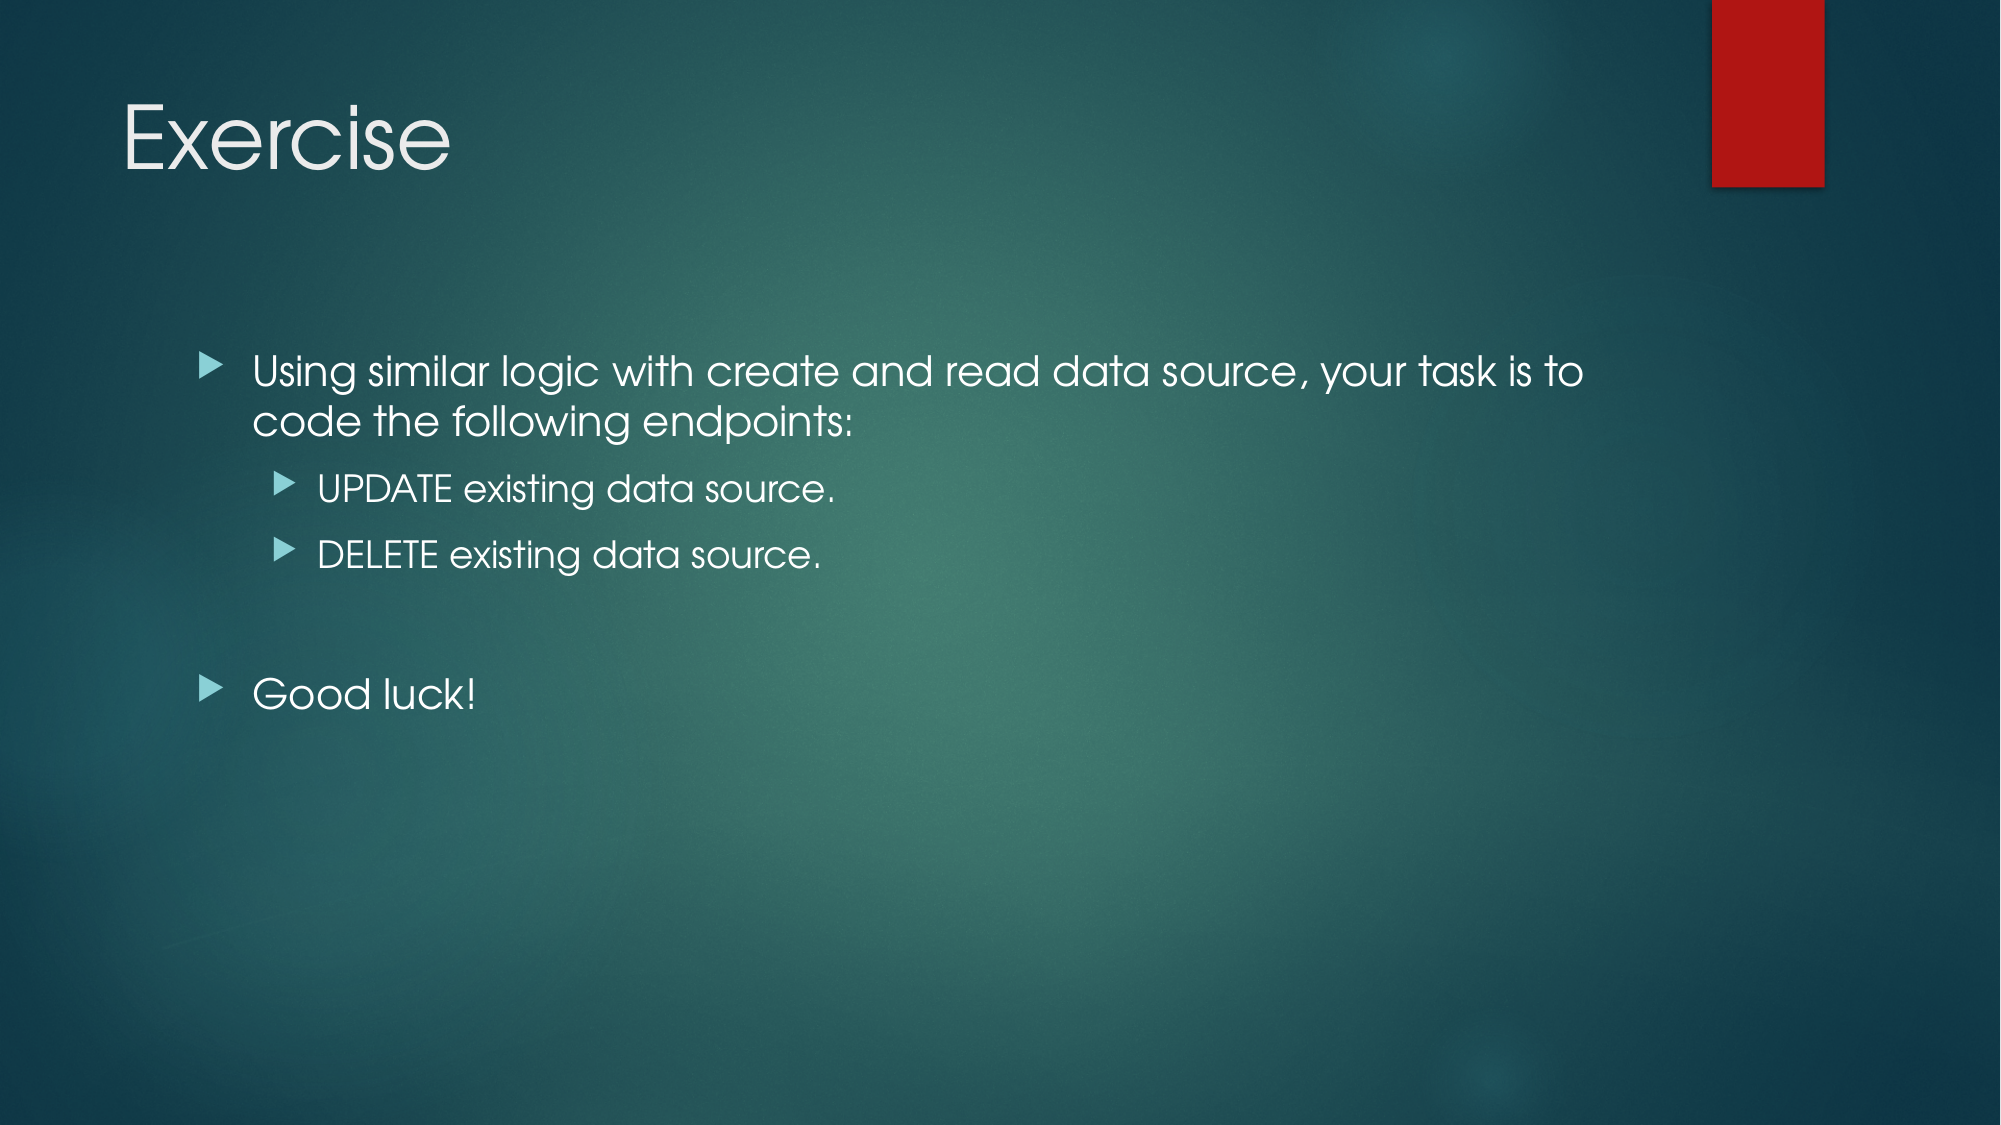

# Exercise
Using similar logic with create and read data source, your task is to code the following endpoints:
UPDATE existing data source.
DELETE existing data source.

Good luck!